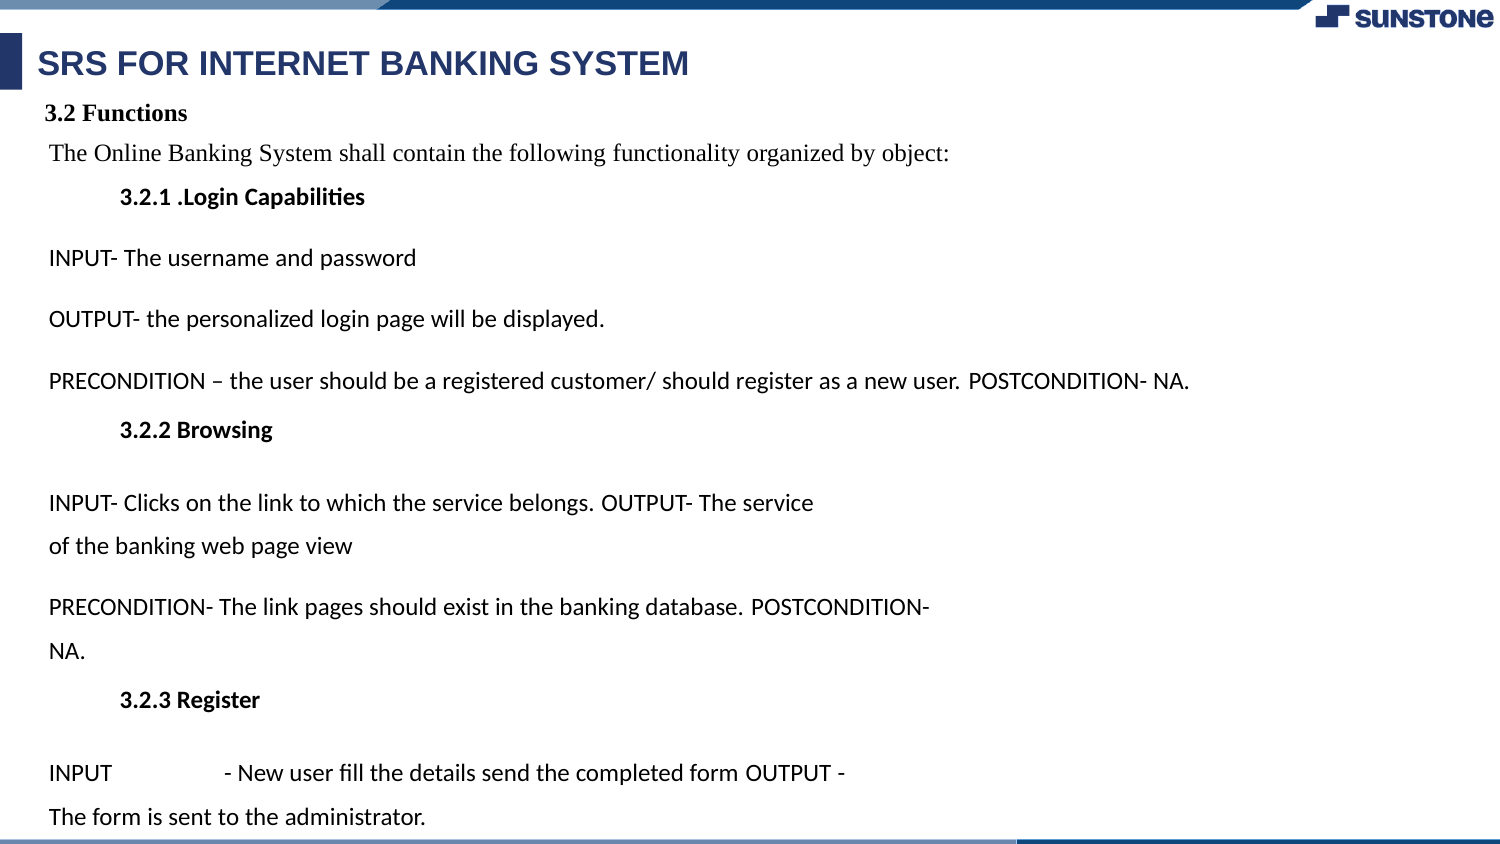

# SRS FOR INTERNET BANKING SYSTEM
3.2 Functions
The Online Banking System shall contain the following functionality organized by object:
3.2.1 .Login Capabilities
INPUT- The username and password
OUTPUT- the personalized login page will be displayed.
PRECONDITION – the user should be a registered customer/ should register as a new user. POSTCONDITION- NA.
3.2.2 Browsing
INPUT- Clicks on the link to which the service belongs. OUTPUT- The service of the banking web page view
PRECONDITION- The link pages should exist in the banking database. POSTCONDITION- NA.
3.2.3 Register
INPUT	- New user fill the details send the completed form OUTPUT - The form is sent to the administrator.